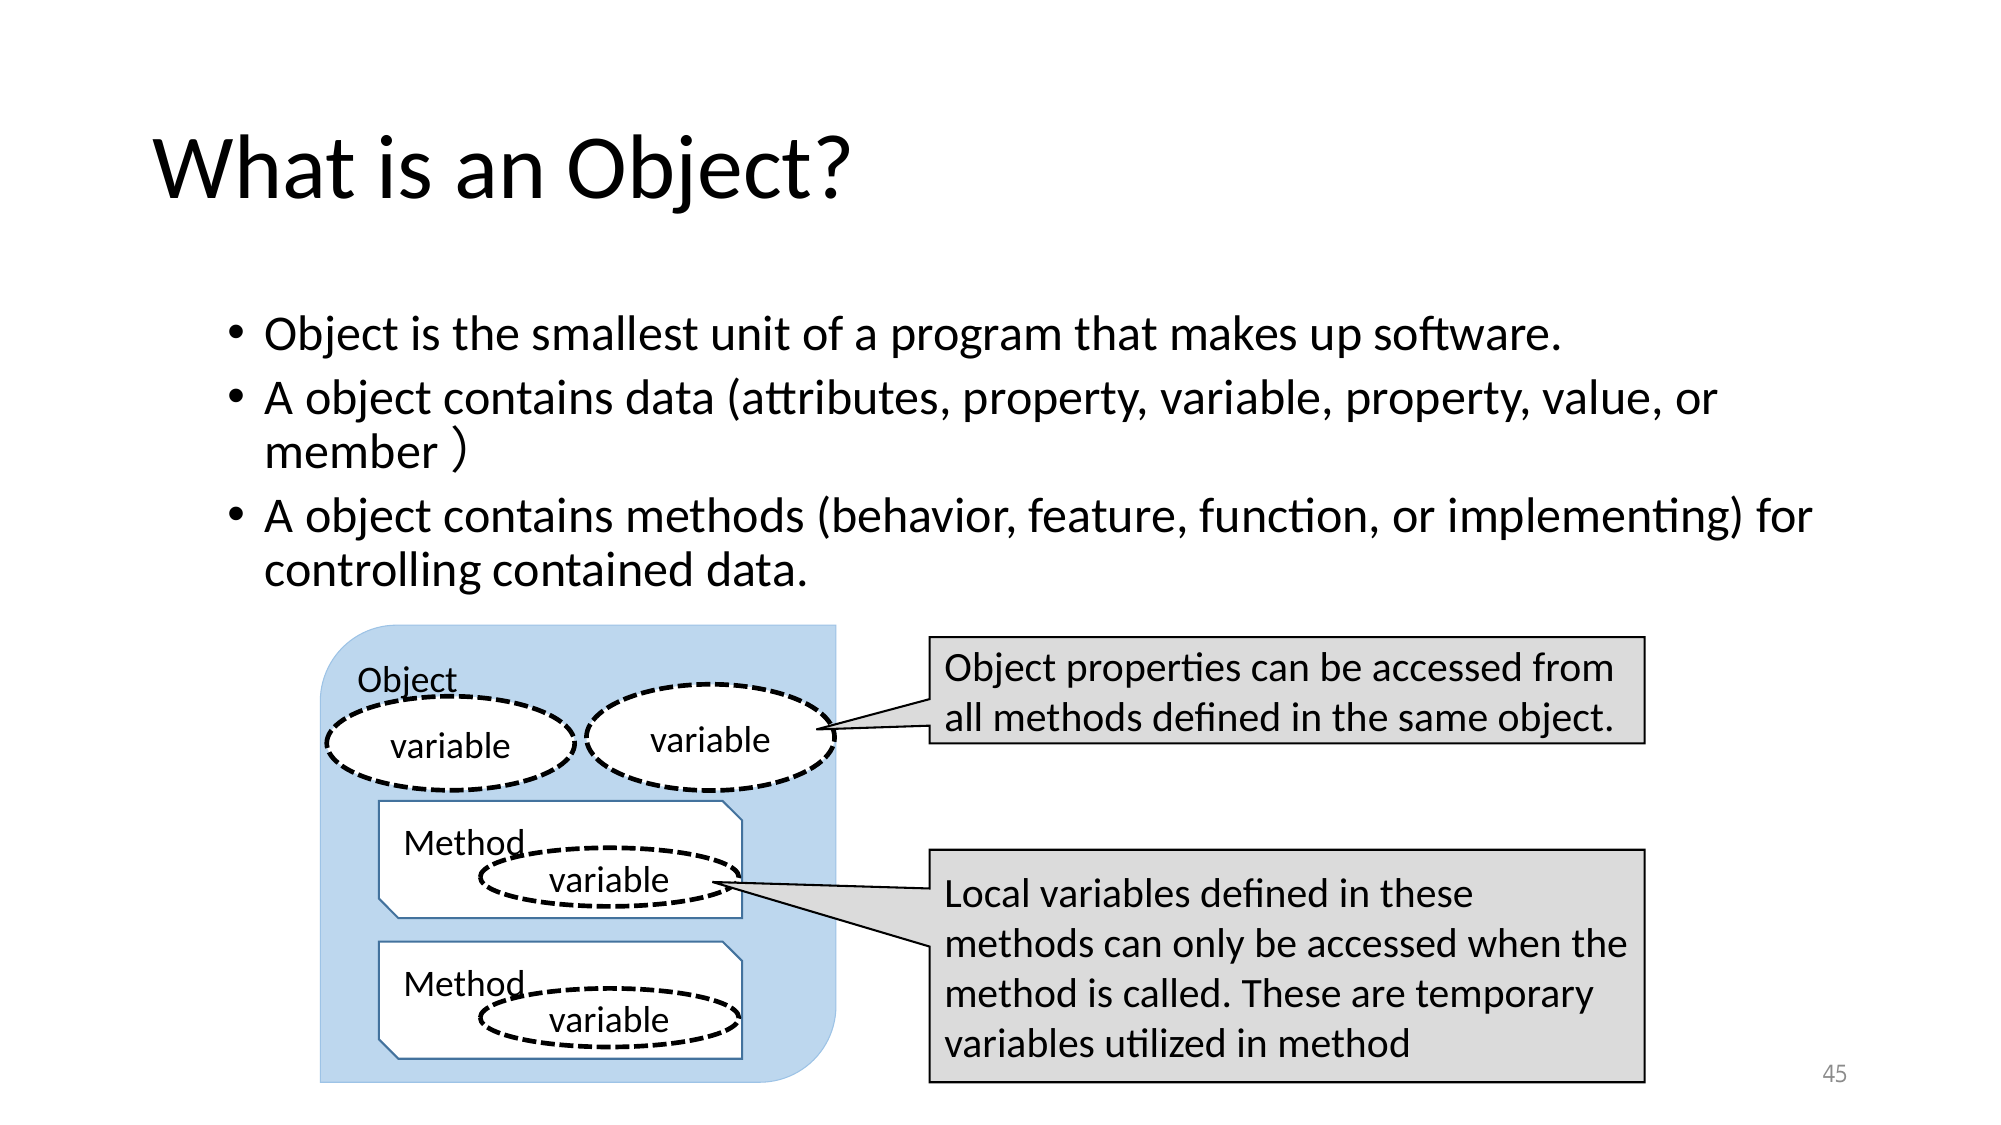

# What is an Object?
Object is the smallest unit of a program that makes up software.
A object contains data (attributes, property, variable, property, value, or member）
A object contains methods (behavior, feature, function, or implementing) for controlling contained data.

Object
Object properties can be accessed from all methods defined in the same object.
variable
variable
Method
variable
Local variables defined in these methods can only be accessed when the method is called. These are temporary variables utilized in method
Method
variable
45